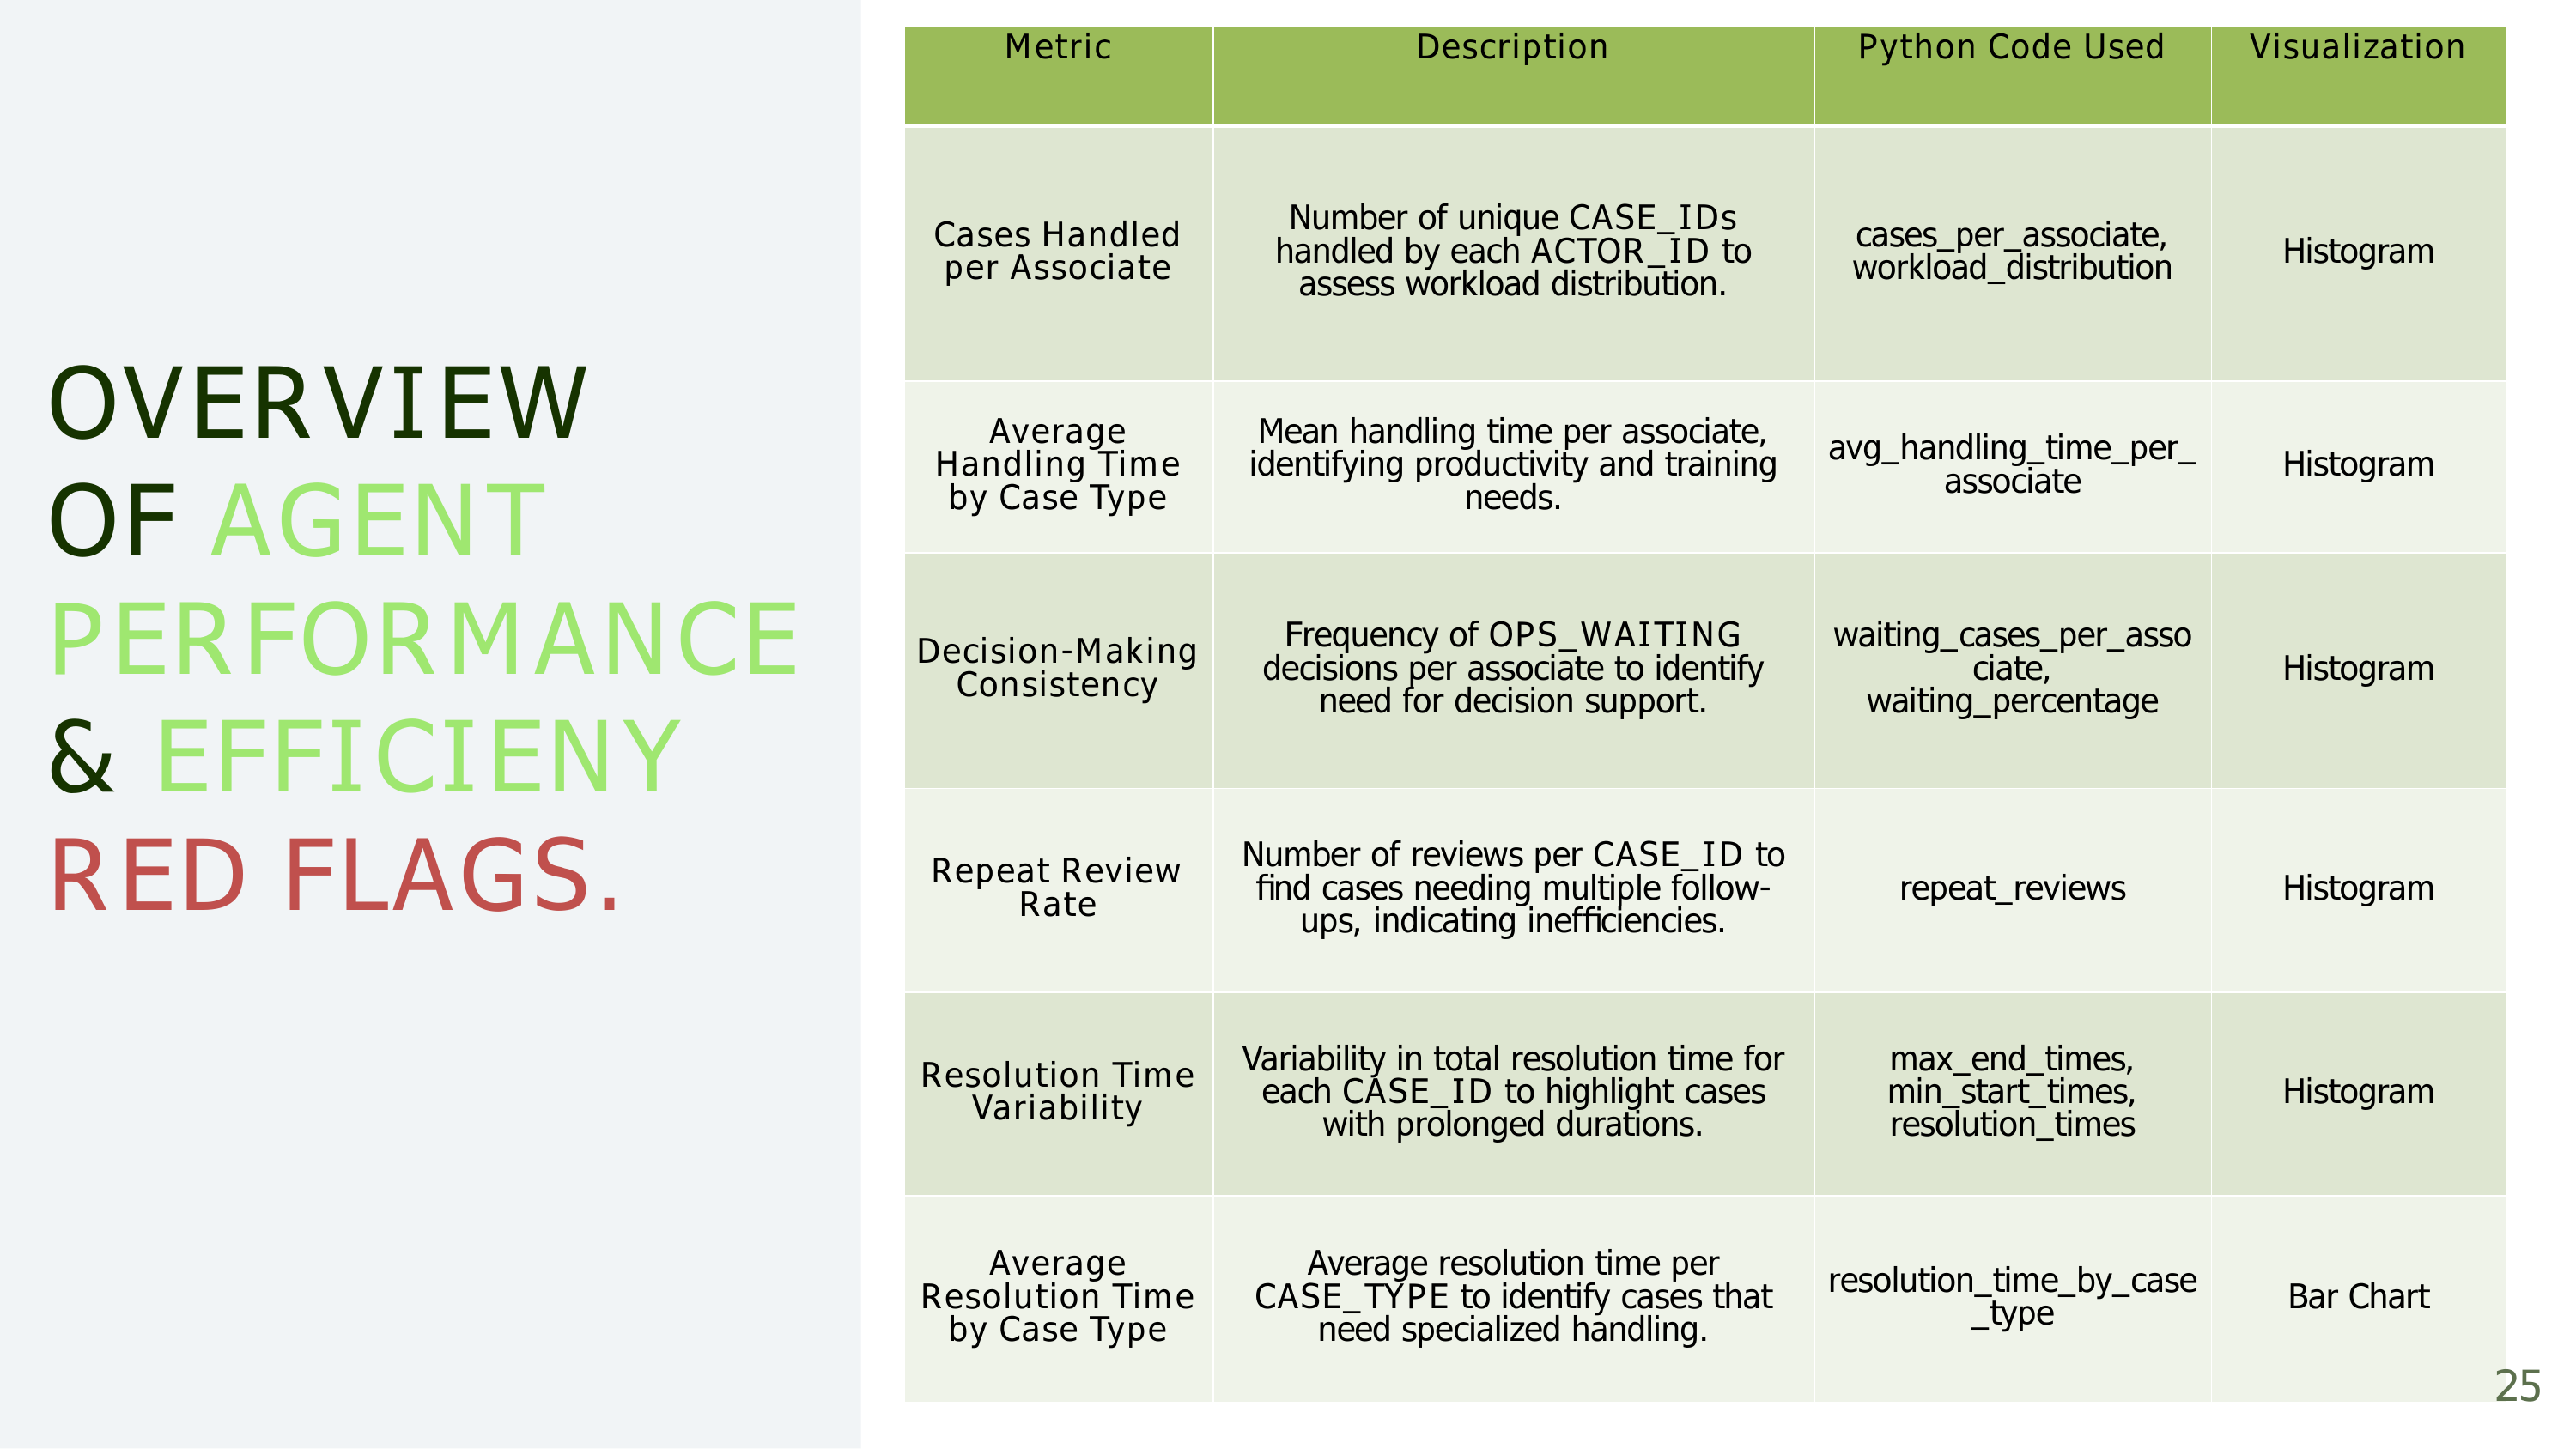

| Metric | Description | Python Code Used | Visualization |
| --- | --- | --- | --- |
| Cases Handled per Associate | Number of unique CASE\_IDs handled by each ACTOR\_ID to assess workload distribution. | cases\_per\_associate, workload\_distribution | Histogram |
| Average Handling Time by Case Type | Mean handling time per associate, identifying productivity and training needs. | avg\_handling\_time\_per\_associate | Histogram |
| Decision-Making Consistency | Frequency of OPS\_WAITING decisions per associate to identify need for decision support. | waiting\_cases\_per\_associate, waiting\_percentage | Histogram |
| Repeat Review Rate | Number of reviews per CASE\_ID to find cases needing multiple follow-ups, indicating inefficiencies. | repeat\_reviews | Histogram |
| Resolution Time Variability | Variability in total resolution time for each CASE\_ID to highlight cases with prolonged durations. | max\_end\_times, min\_start\_times, resolution\_times | Histogram |
| Average Resolution Time by Case Type | Average resolution time per CASE\_TYPE to identify cases that need specialized handling. | resolution\_time\_by\_case\_type | Bar Chart |
# OVERVIEW OF AGENT PERFORMANCE & EFFICIENY RED FLAGS.
Servicing and  Corporate  Overhead  (incl. vendors)2
25